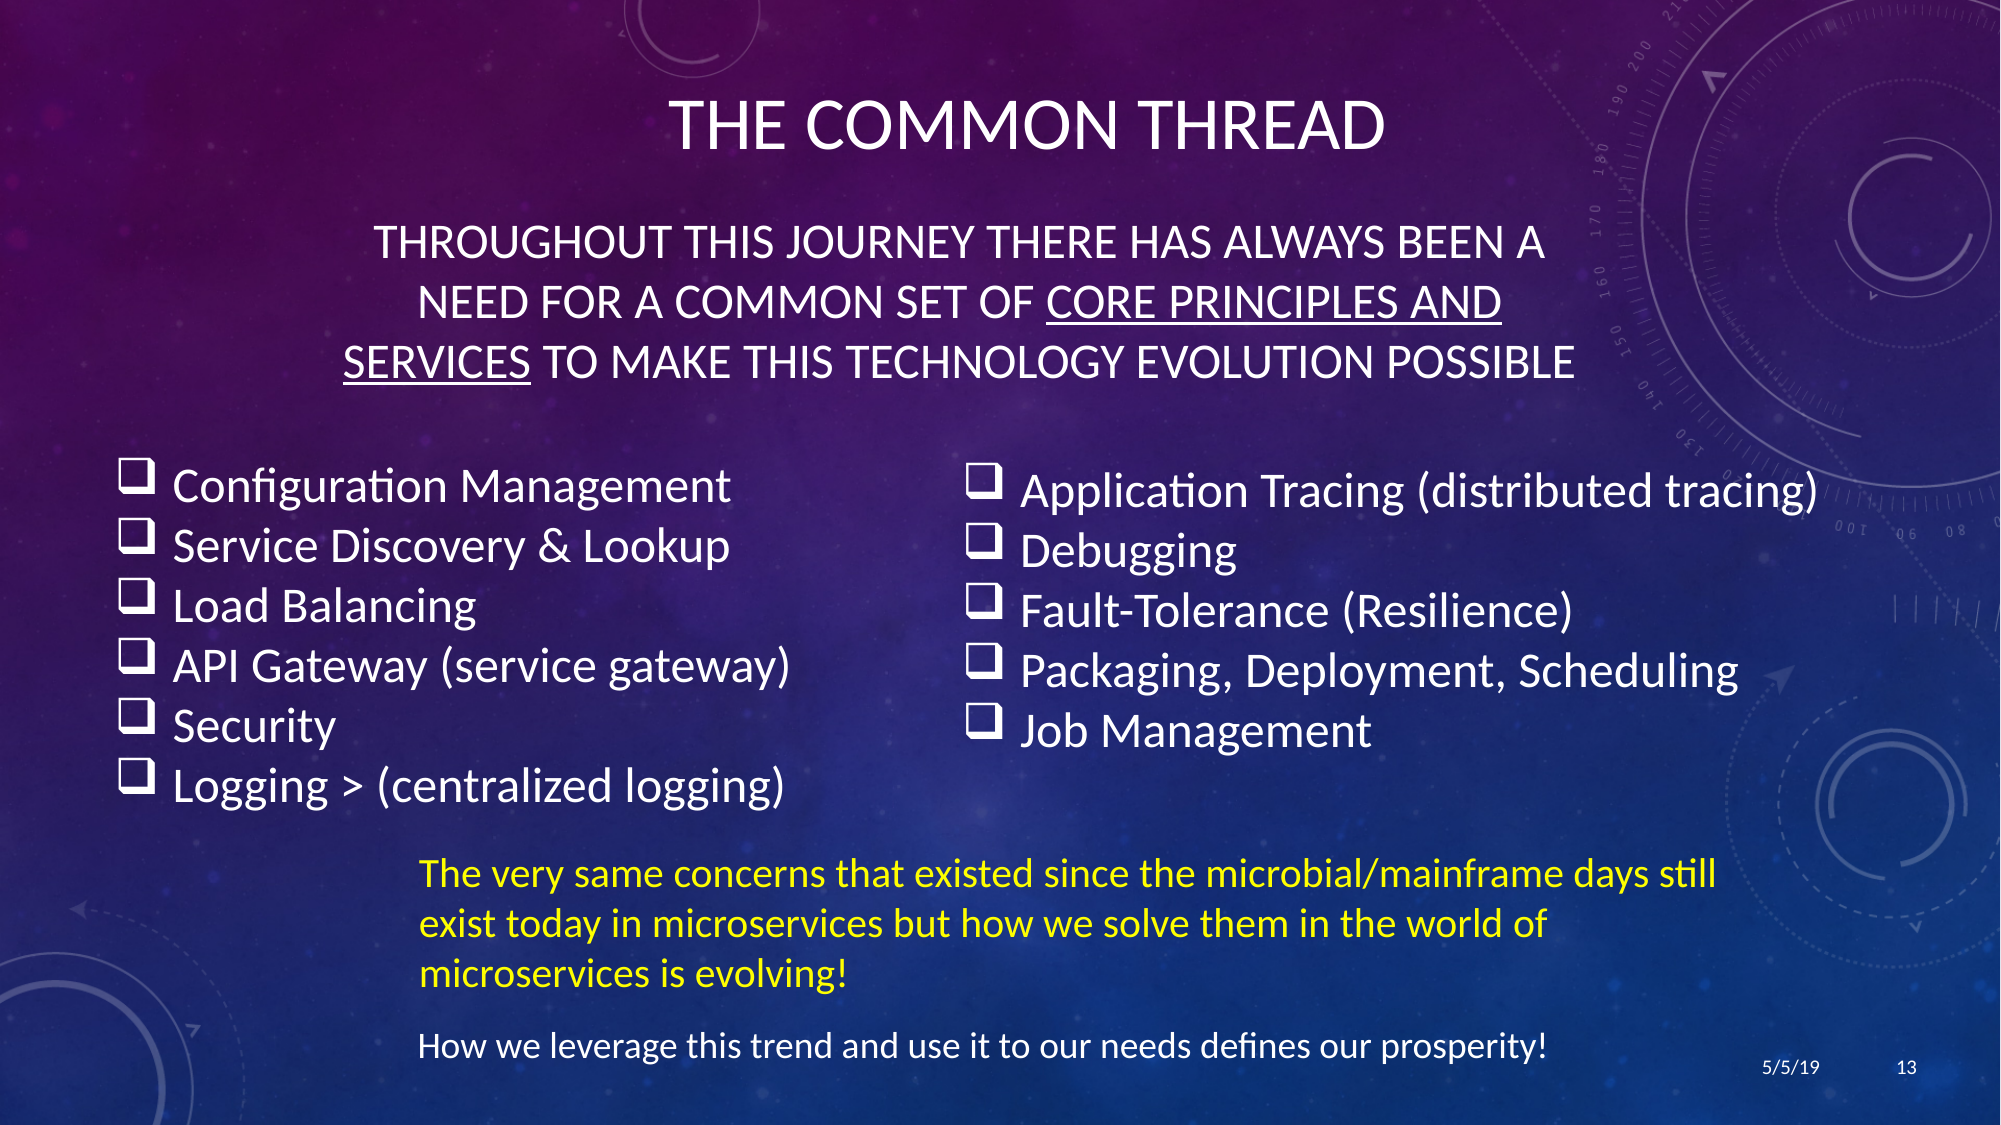

The Common thread
# Throughout this journey there has always been a need for a common set of core principles and services to make this technology evolution possible
 Configuration Management
 Service Discovery & Lookup
 Load Balancing
 API Gateway (service gateway)
 Security
 Logging > (centralized logging)
 Application Tracing (distributed tracing)
 Debugging
 Fault-Tolerance (Resilience)
 Packaging, Deployment, Scheduling
 Job Management
The very same concerns that existed since the microbial/mainframe days still exist today in microservices but how we solve them in the world of microservices is evolving!
How we leverage this trend and use it to our needs defines our prosperity!